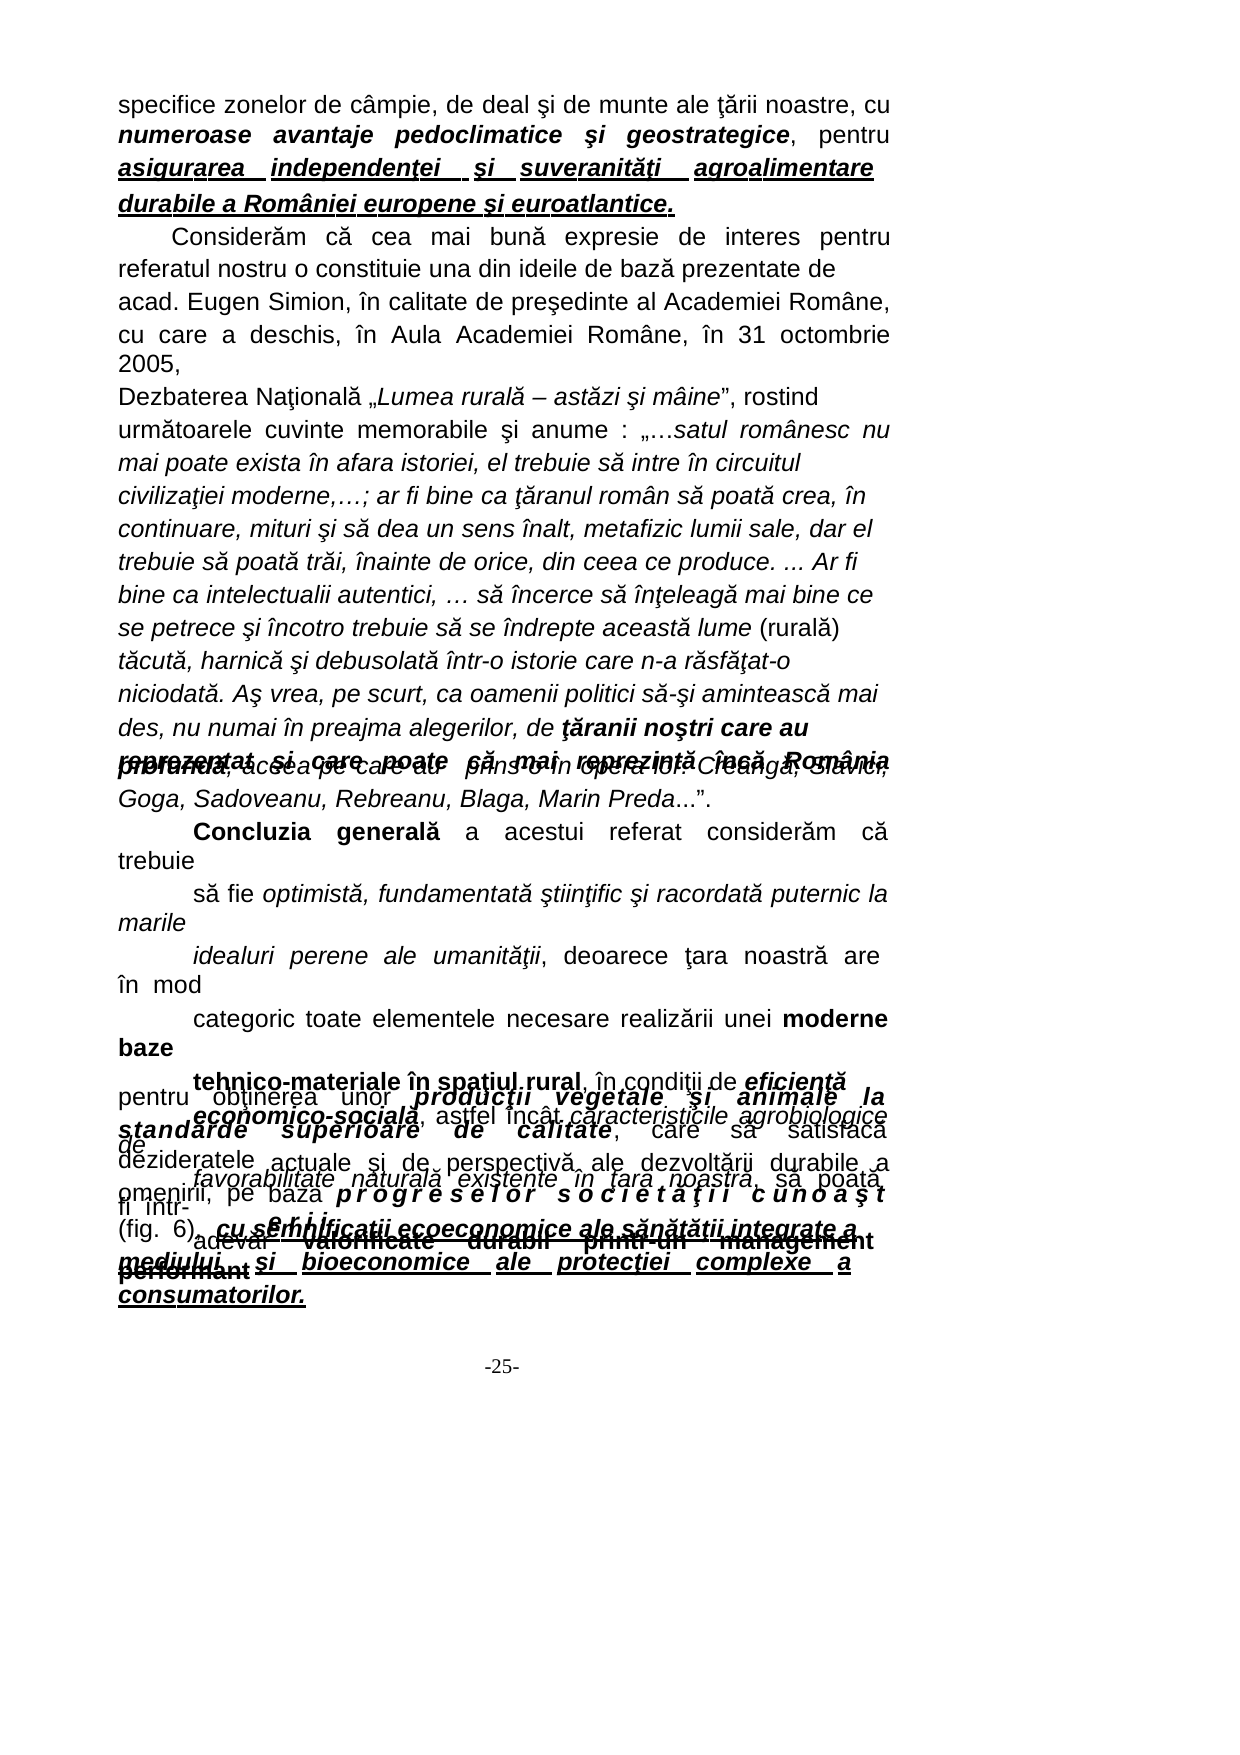

specifice zonelor de câmpie, de deal şi de munte ale ţării noastre, cu
numeroase   avantaje   pedoclimatice   şi   geostrategice,   pentru
asigurarea   independenţei    şi   suveranităţi    agroalimentare

durabile a României europene şi euroatlantice.
Considerăm  că  cea  mai  bună  expresie  de  interes  pentru
referatul nostru o constituie una din ideile de bază prezentate de
acad. Eugen Simion, în calitate de preşedinte al Academiei Române,
cu care a deschis, în Aula Academiei Române, în 31 octombrie 2005,
Dezbaterea Naţională „Lumea rurală – astăzi şi mâine”, rostind
următoarele cuvinte memorabile şi anume : „…satul românesc nu
mai poate exista în afara istoriei, el trebuie să intre în circuitul
civilizaţiei moderne,…; ar fi bine ca ţăranul român să poată crea, în
continuare, mituri şi să dea un sens înalt, metafizic lumii sale, dar el
trebuie să poată trăi, înainte de orice, din ceea ce produce. ... Ar fi
bine ca intelectualii autentici, … să încerce să înţeleagă mai bine ce
se petrece şi încotro trebuie să se îndrepte această lume (rurală)
tăcută, harnică şi debusolată într-o istorie care n-a răsfăţat-o
niciodată. Aş vrea, pe scurt, ca oamenii politici să-şi amintească mai
des, nu numai în preajma alegerilor, de ţăranii noştri care au
reprezentat  şi  care  poate  că  mai  reprezintă  încă  România
profundă, aceea pe care au
prins-o în opera lor: Creangă, Slavici,
Goga, Sadoveanu, Rebreanu, Blaga, Marin Preda...”.
Concluzia generală a acestui referat considerăm că trebuie
să fie optimistă, fundamentată ştiinţific şi racordată puternic la marile
idealuri  perene ale  umanităţii,  deoarece  ţara  noastră  are  în  mod
categoric toate elementele necesare realizării unei moderne baze
tehnico-materiale în spaţiul rural, în condiţii de eficienţă
economico-socială, astfel încât caracteristicile agrobiologice de
favorabilitate  naturală  existente  în  ţara  noastră,  să  poată  fi  într-
adevăr  valorificate  durabil  printr-un  management  performant
pentru   obţinerea   unor   producţii
vegetale
şi   animale
la
standarde
dezideratele
omenirii, pe
superioare    de
calitate,    care
să
satisfacă
actuale  şi  de  perspectivă  ale  dezvoltării  durabile  a
baza pr ogr e s e l or   s o c i e t ă ţ i i   c uno a ş t e r i i

(fig. 6), cu semnificaţii ecoeconomice ale sănătăţii integrate a

mediului    şi   bioeconomice   ale   protecţiei   complexe   a
consumatorilor.
-25-